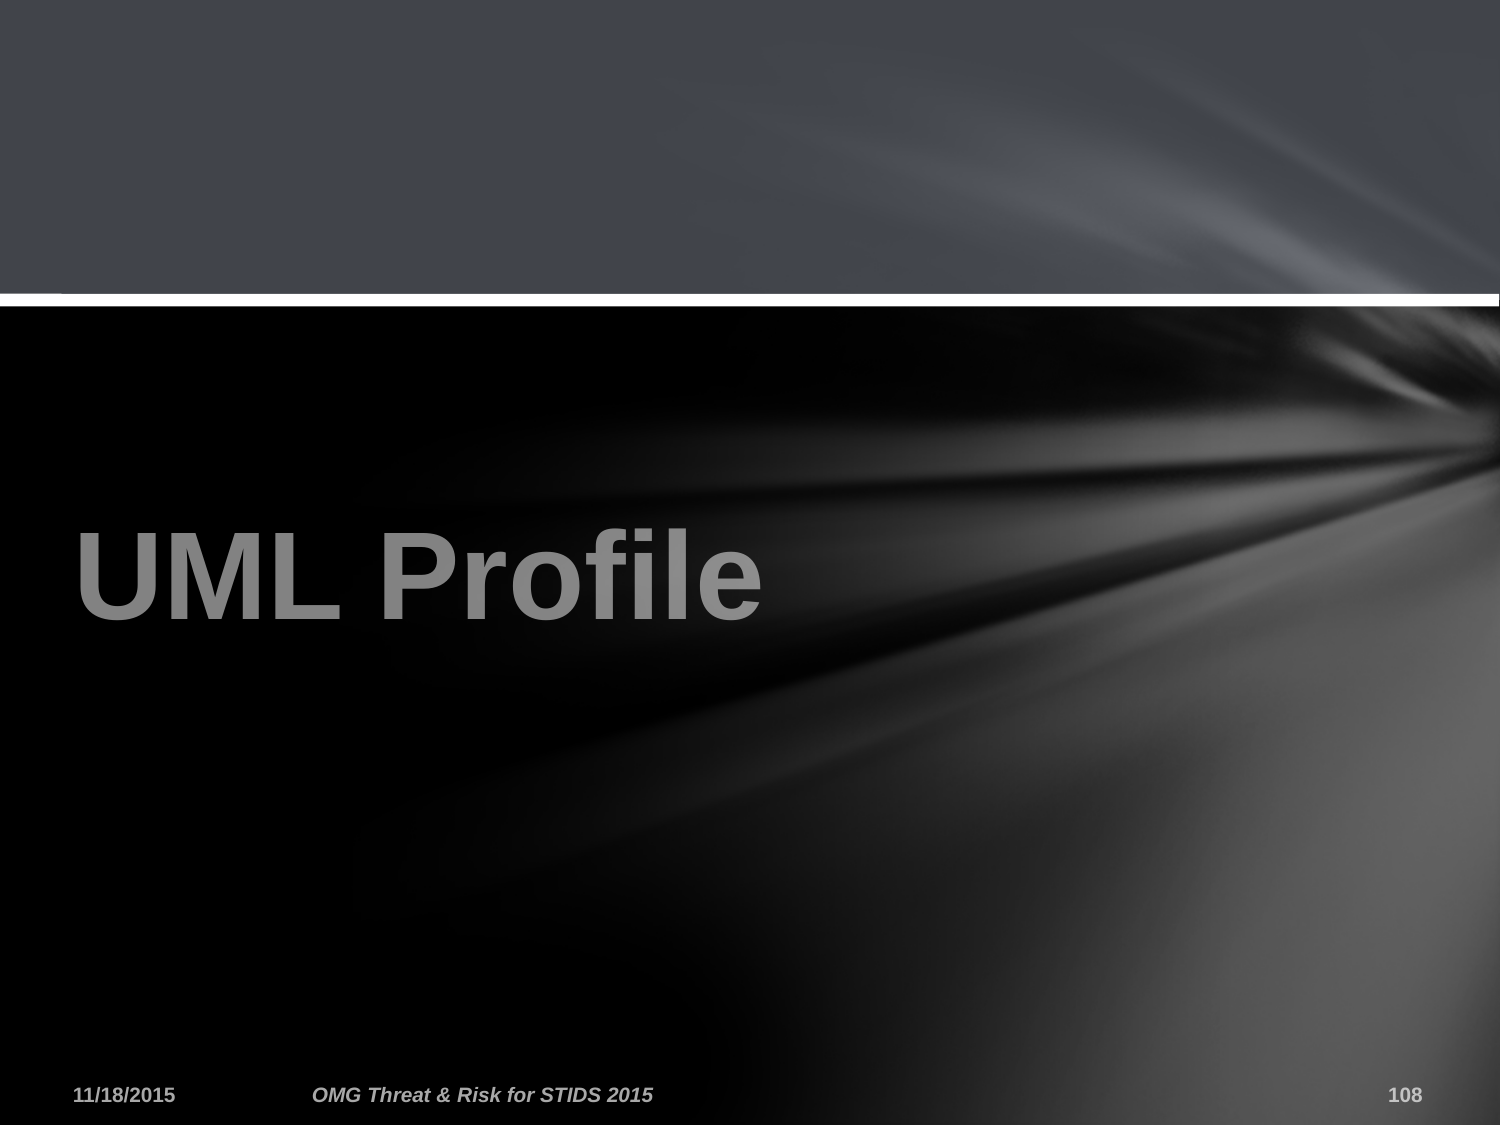

# UML Profile

11/18/2015
OMG Threat & Risk for STIDS 2015
108